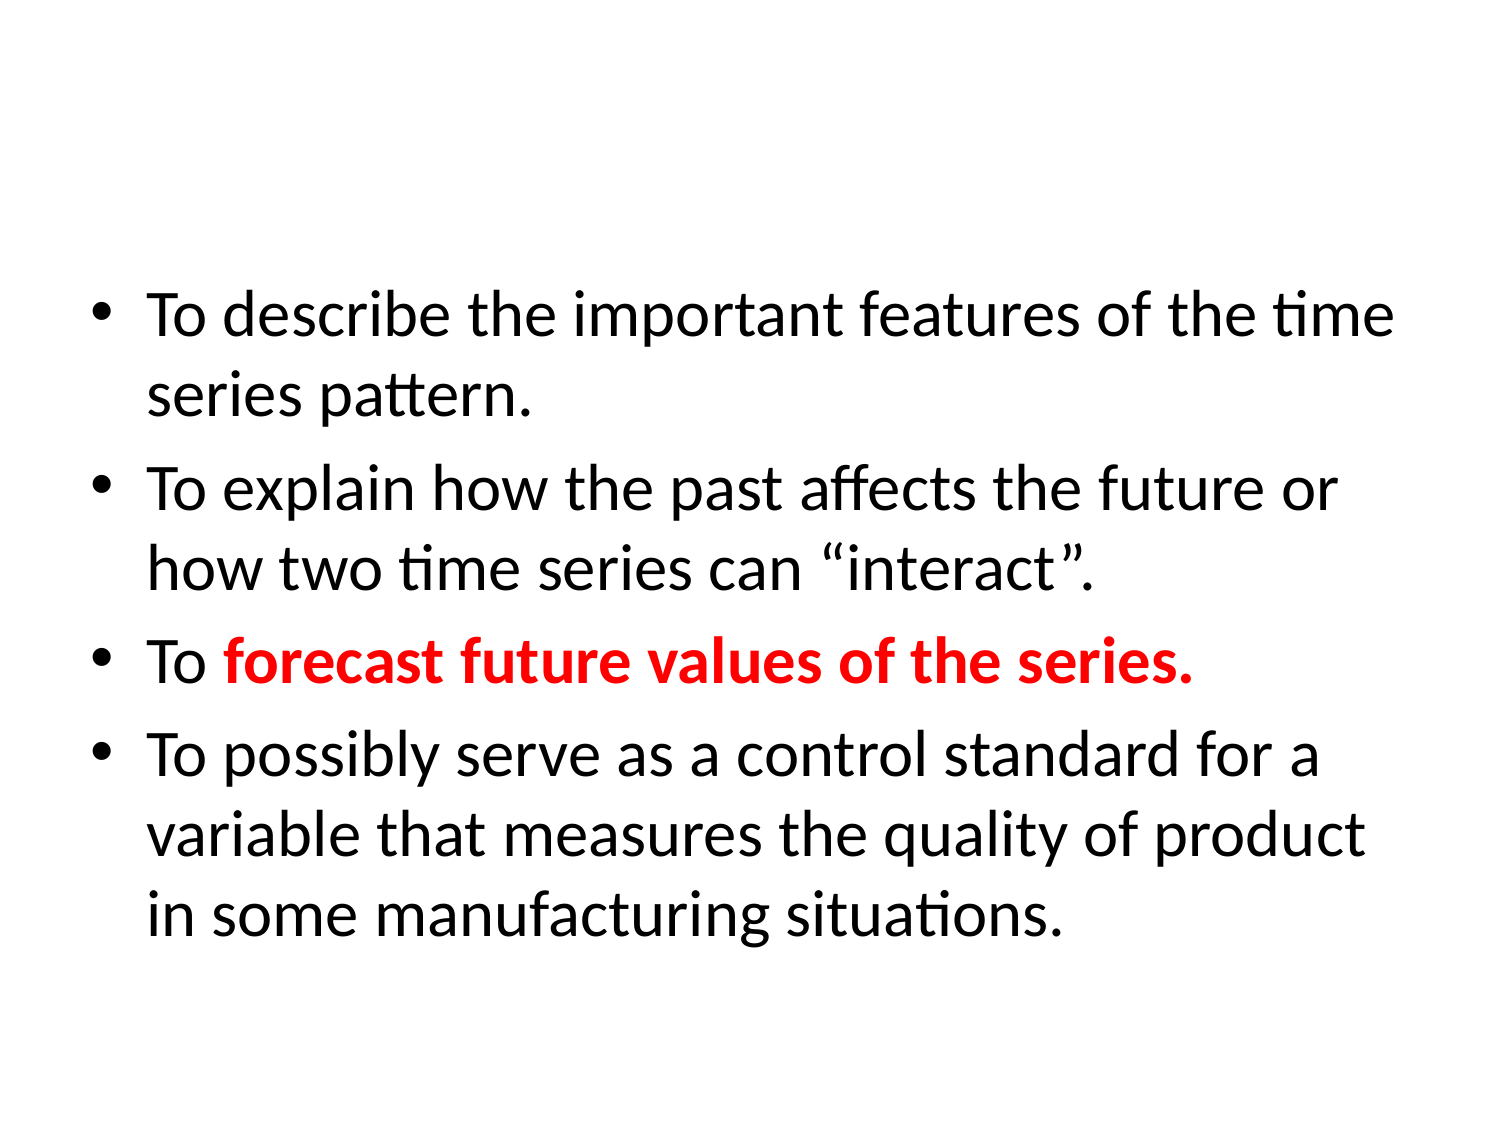

#
To describe the important features of the time series pattern.
To explain how the past affects the future or how two time series can “interact”.
To forecast future values of the series.
To possibly serve as a control standard for a variable that measures the quality of product in some manufacturing situations.